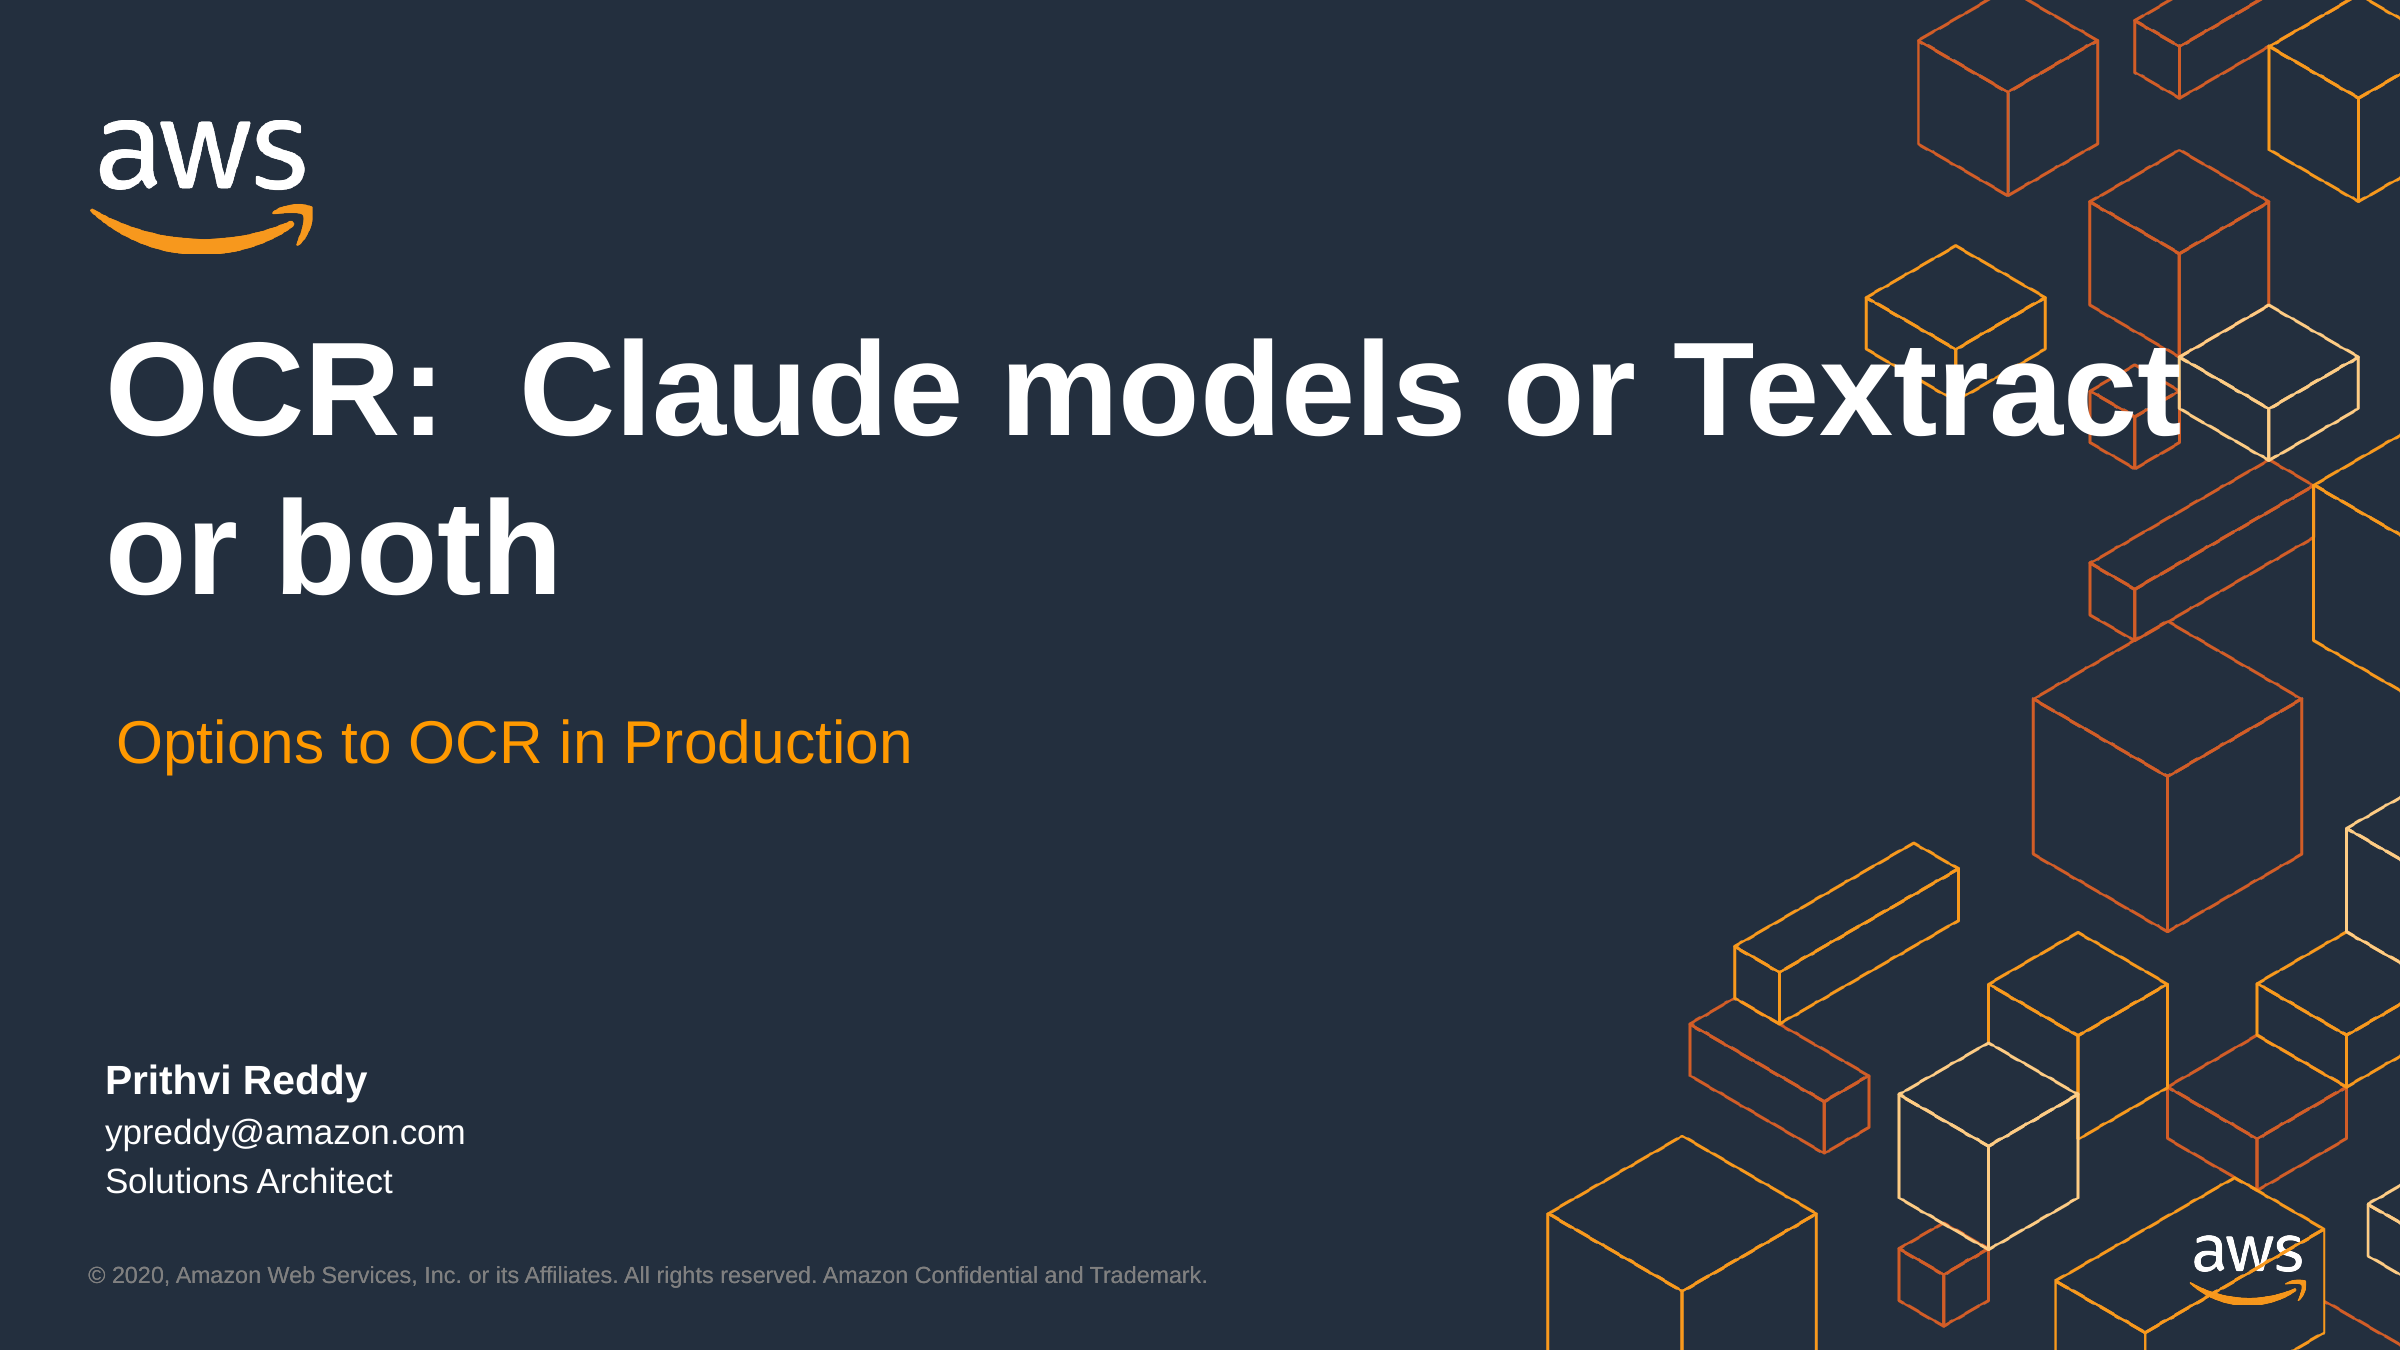

OCR:  Claude models or Textract or both
Options to OCR in Production
Prithvi Reddy
ypreddy@amazon.com
Solutions Architect